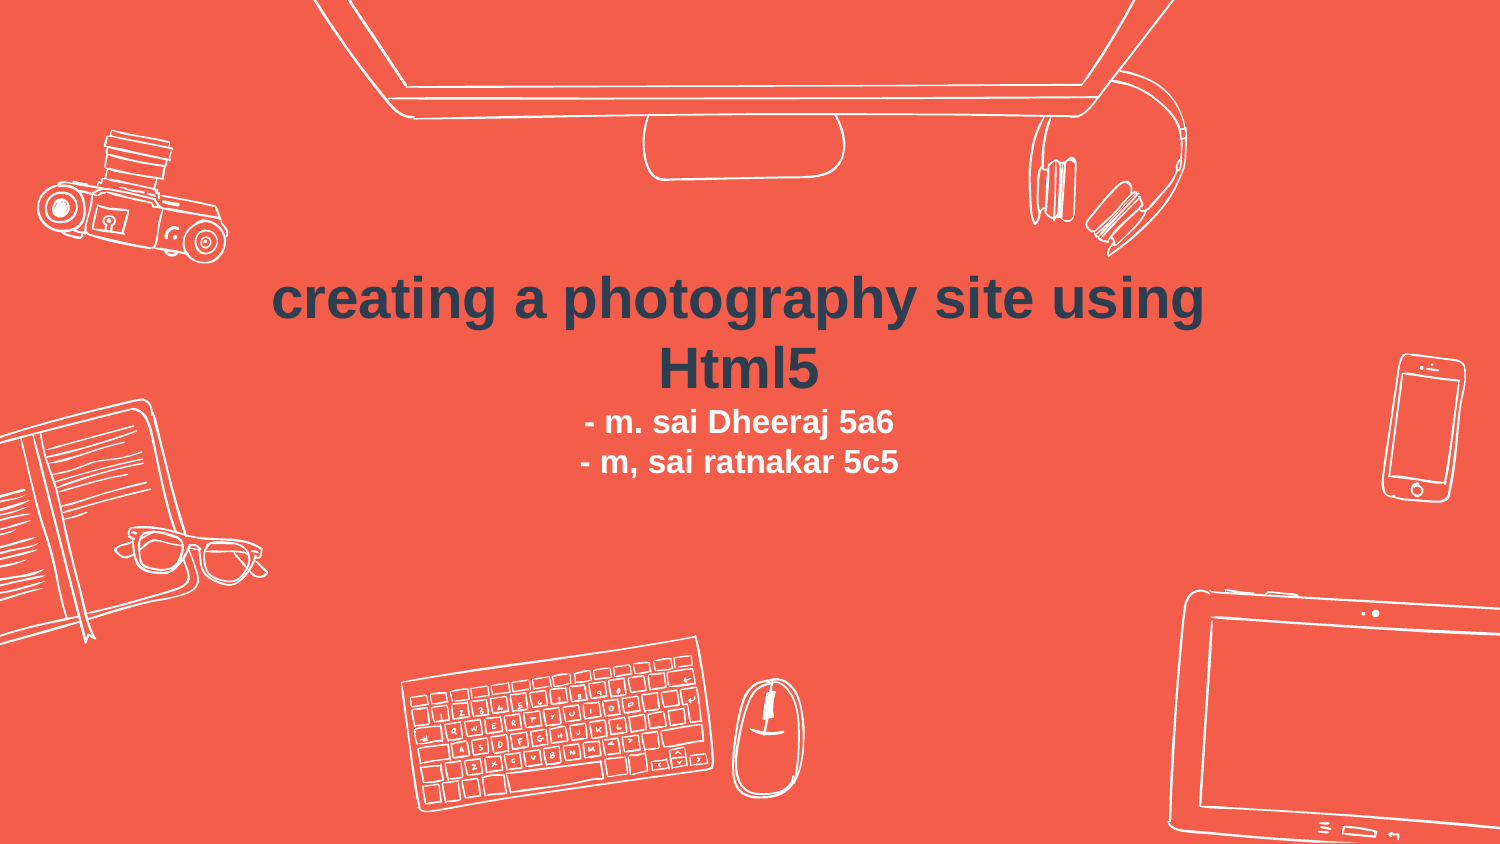

# creating a photography site using Html5 - m. sai Dheeraj 5a6 - m, sai ratnakar 5c5